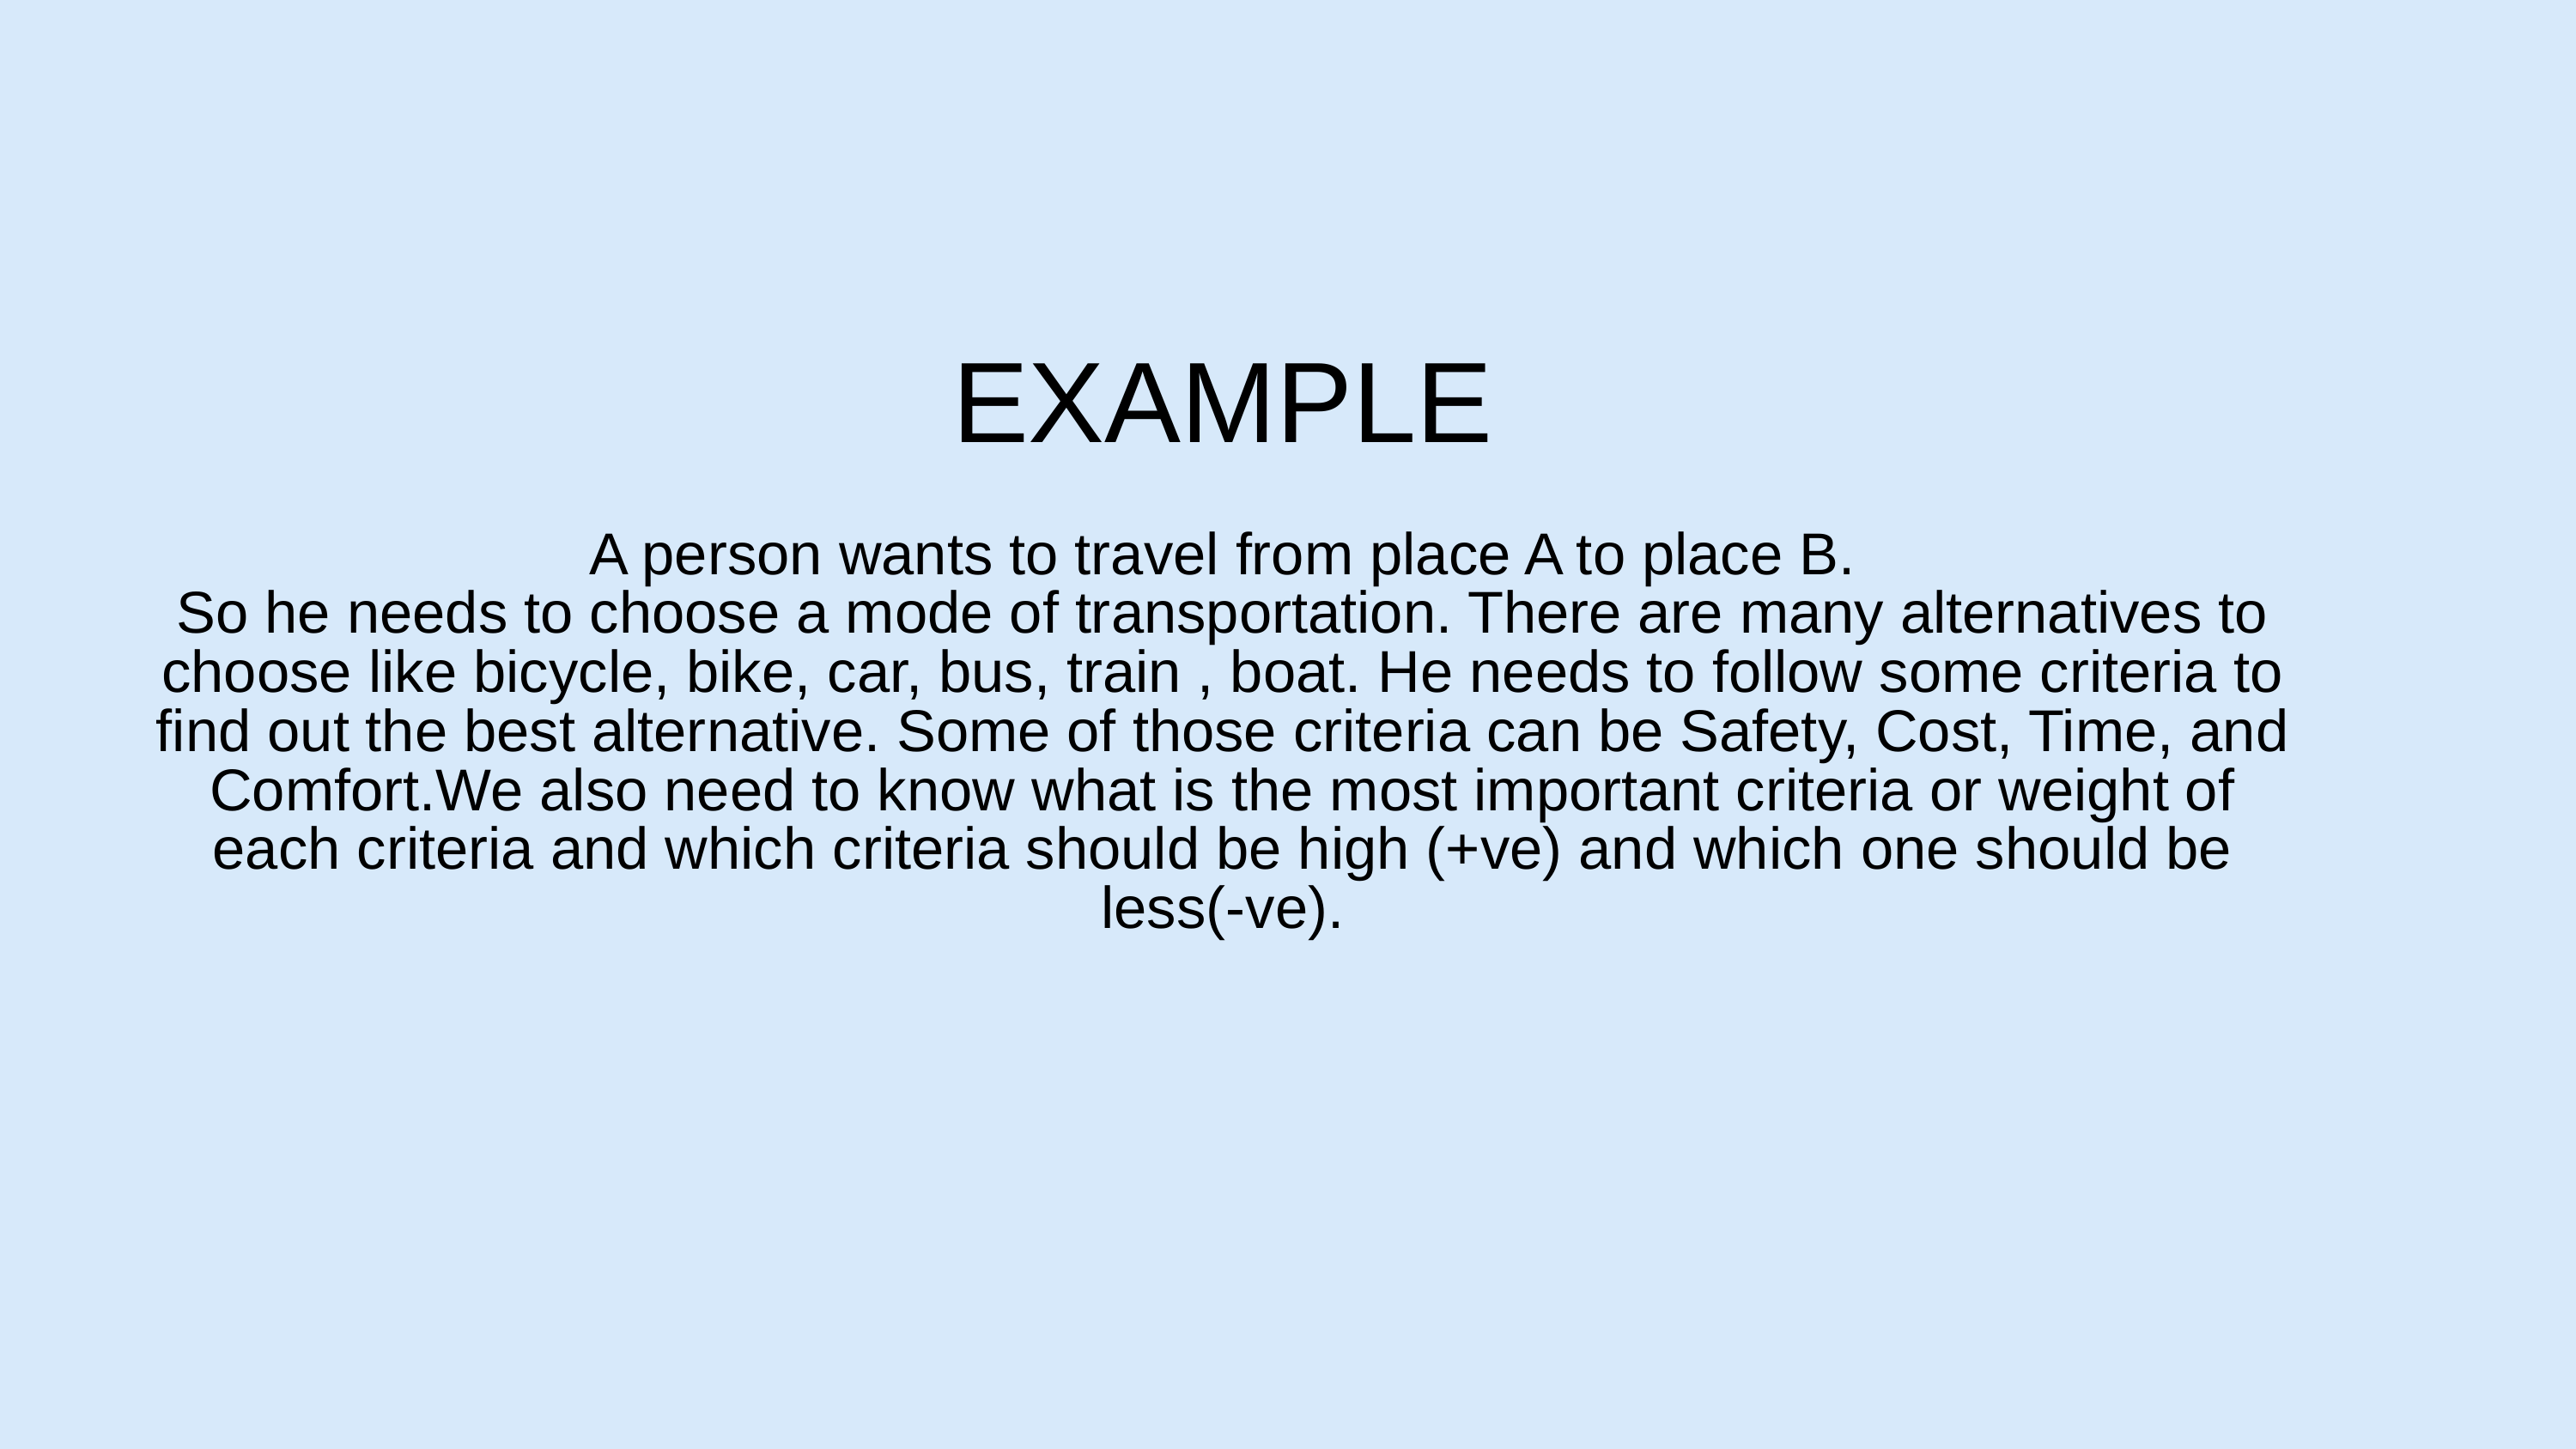

EXAMPLE

A person wants to travel from place A to place B.
So he needs to choose a mode of transportation. There are many alternatives to choose like bicycle, bike, car, bus, train , boat. He needs to follow some criteria to find out the best alternative. Some of those criteria can be Safety, Cost, Time, and Comfort.We also need to know what is the most important criteria or weight of each criteria and which criteria should be high (+ve) and which one should be less(-ve).